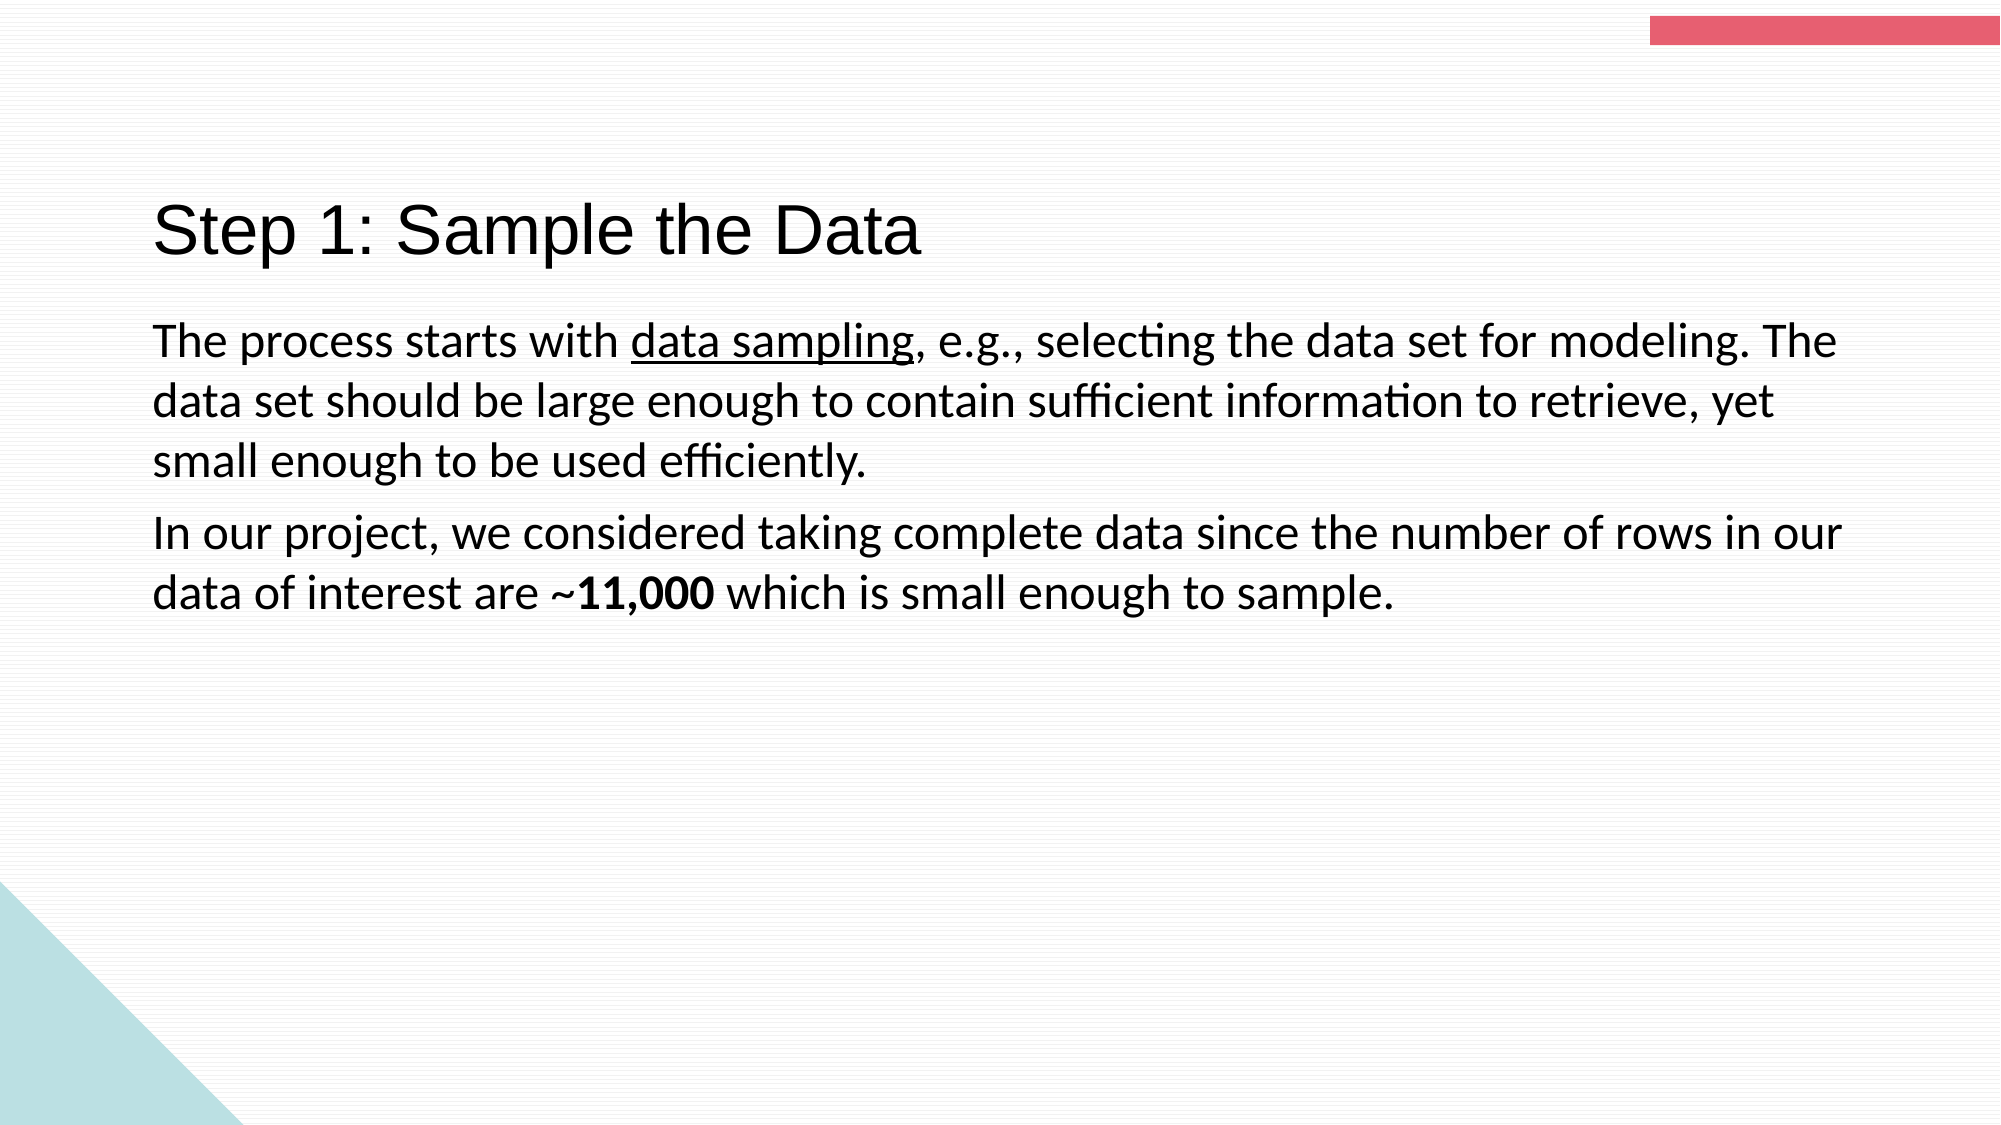

# Step 1: Sample the Data
The process starts with data sampling, e.g., selecting the data set for modeling. The data set should be large enough to contain sufficient information to retrieve, yet small enough to be used efficiently.
In our project, we considered taking complete data since the number of rows in our data of interest are ~11,000 which is small enough to sample.